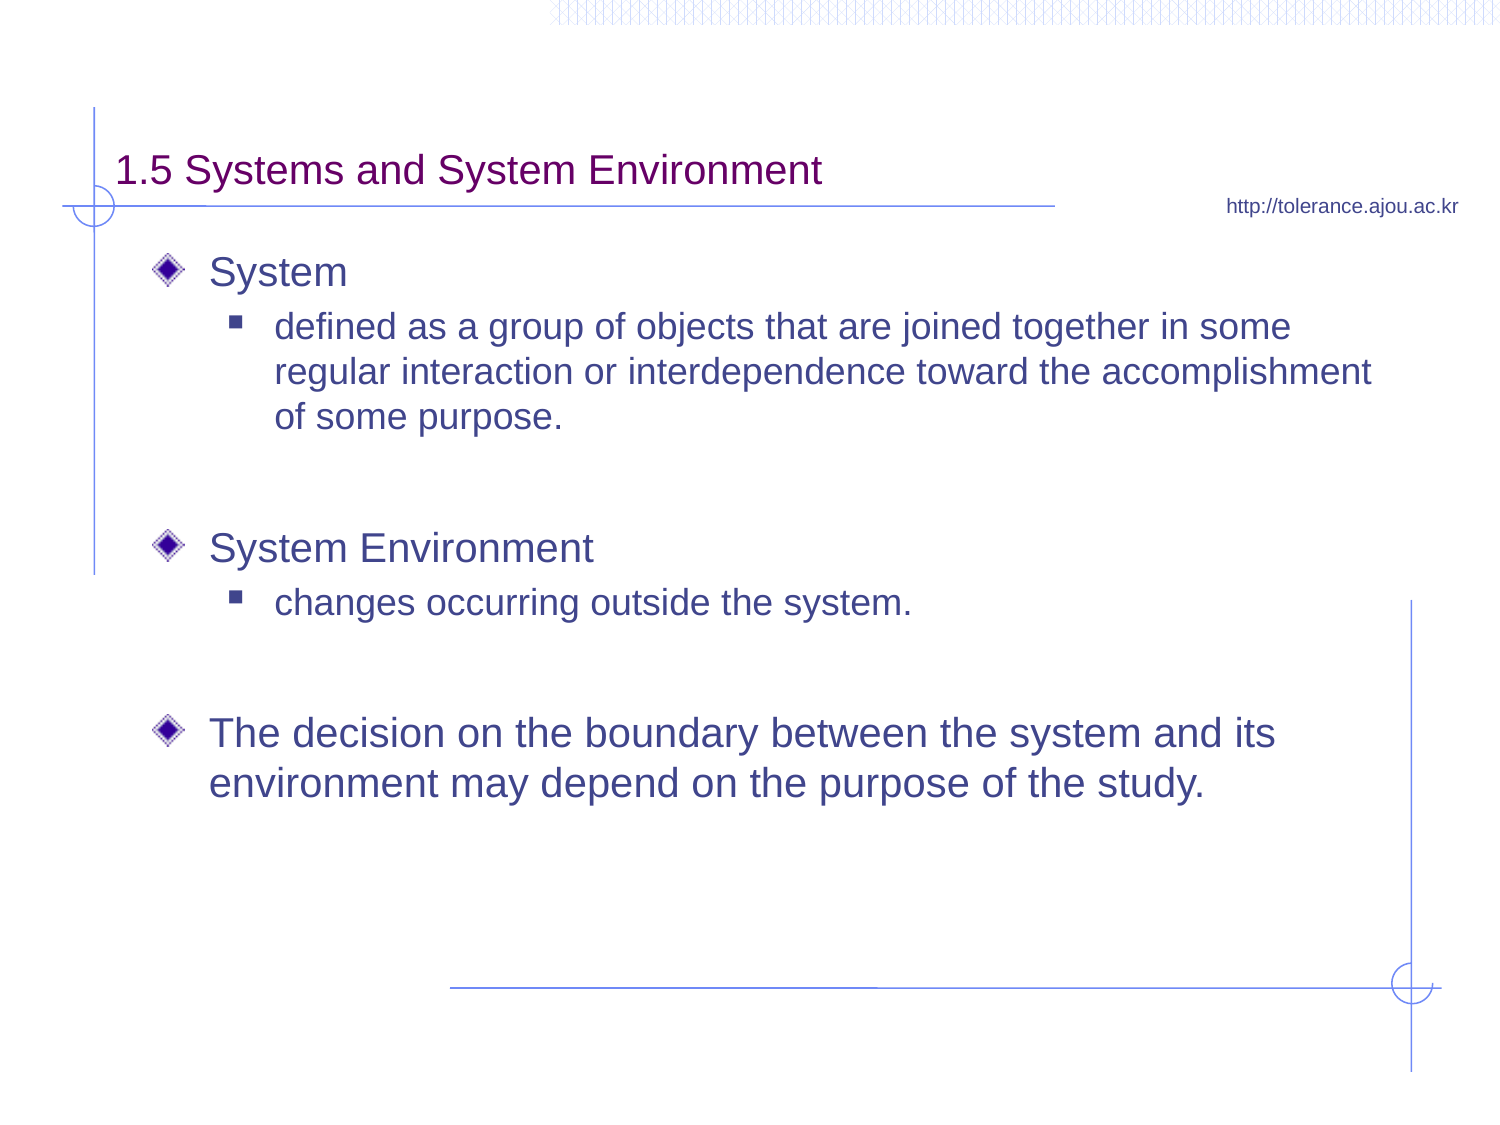

# 1.5 Systems and System Environment
System
defined as a group of objects that are joined together in some regular interaction or interdependence toward the accomplishment of some purpose.

System Environment
changes occurring outside the system.

The decision on the boundary between the system and its environment may depend on the purpose of the study.